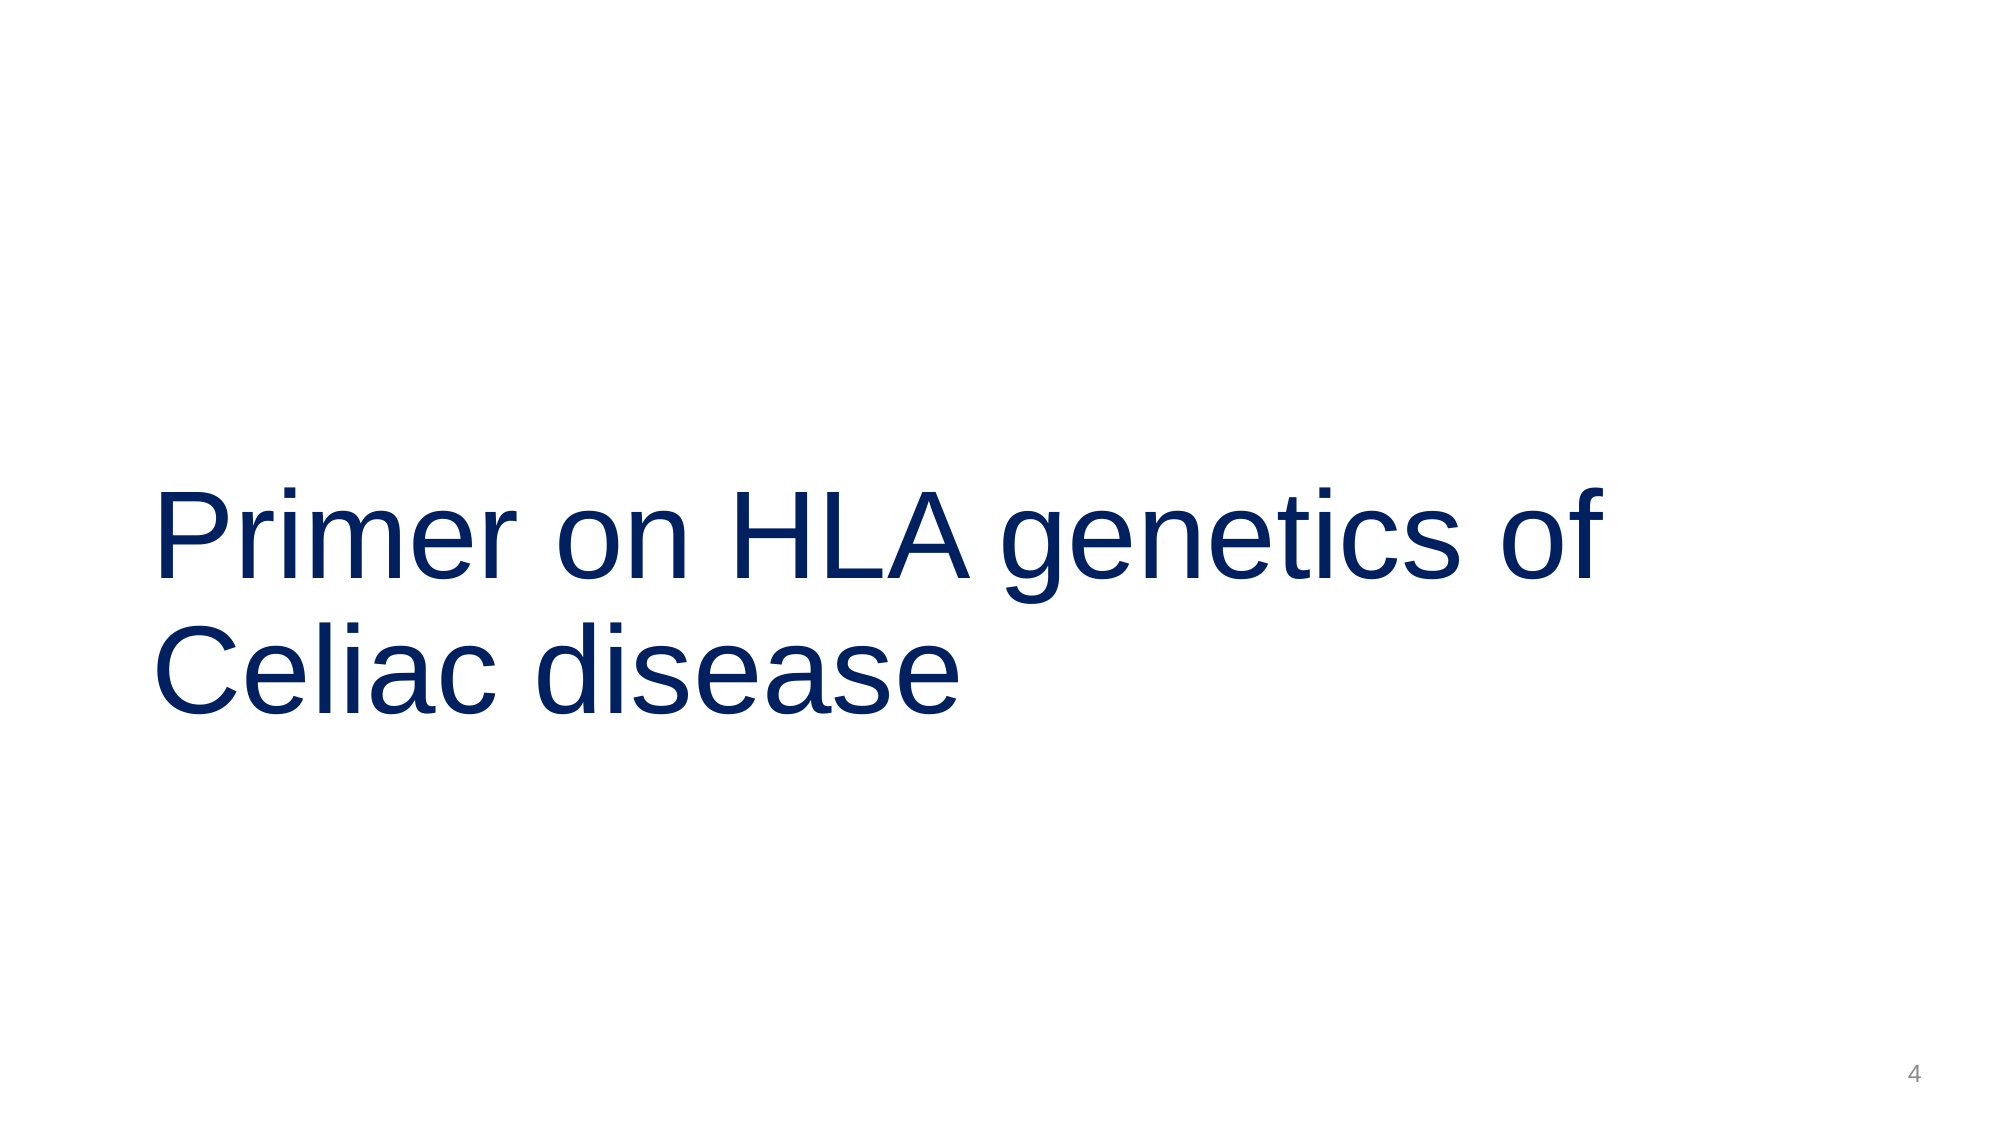

# Primer on HLA genetics of Celiac disease
4